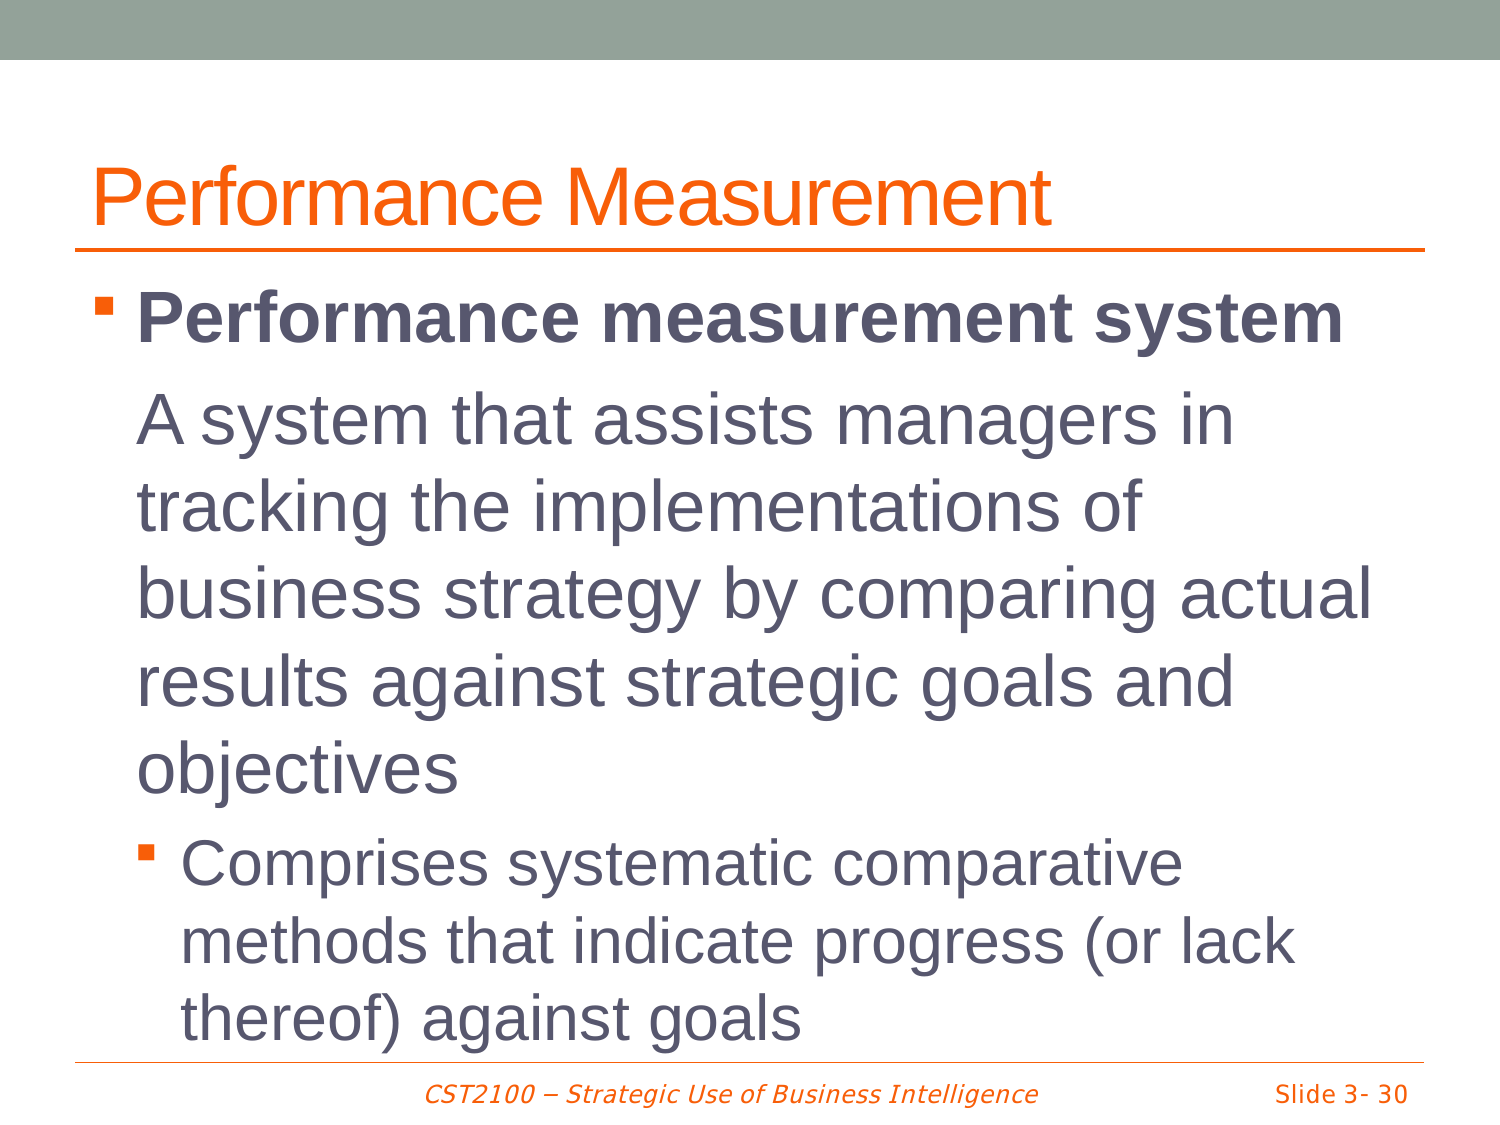

# Performance Measurement
Performance measurement system
	A system that assists managers in tracking the implementations of business strategy by comparing actual results against strategic goals and objectives
Comprises systematic comparative methods that indicate progress (or lack thereof) against goals